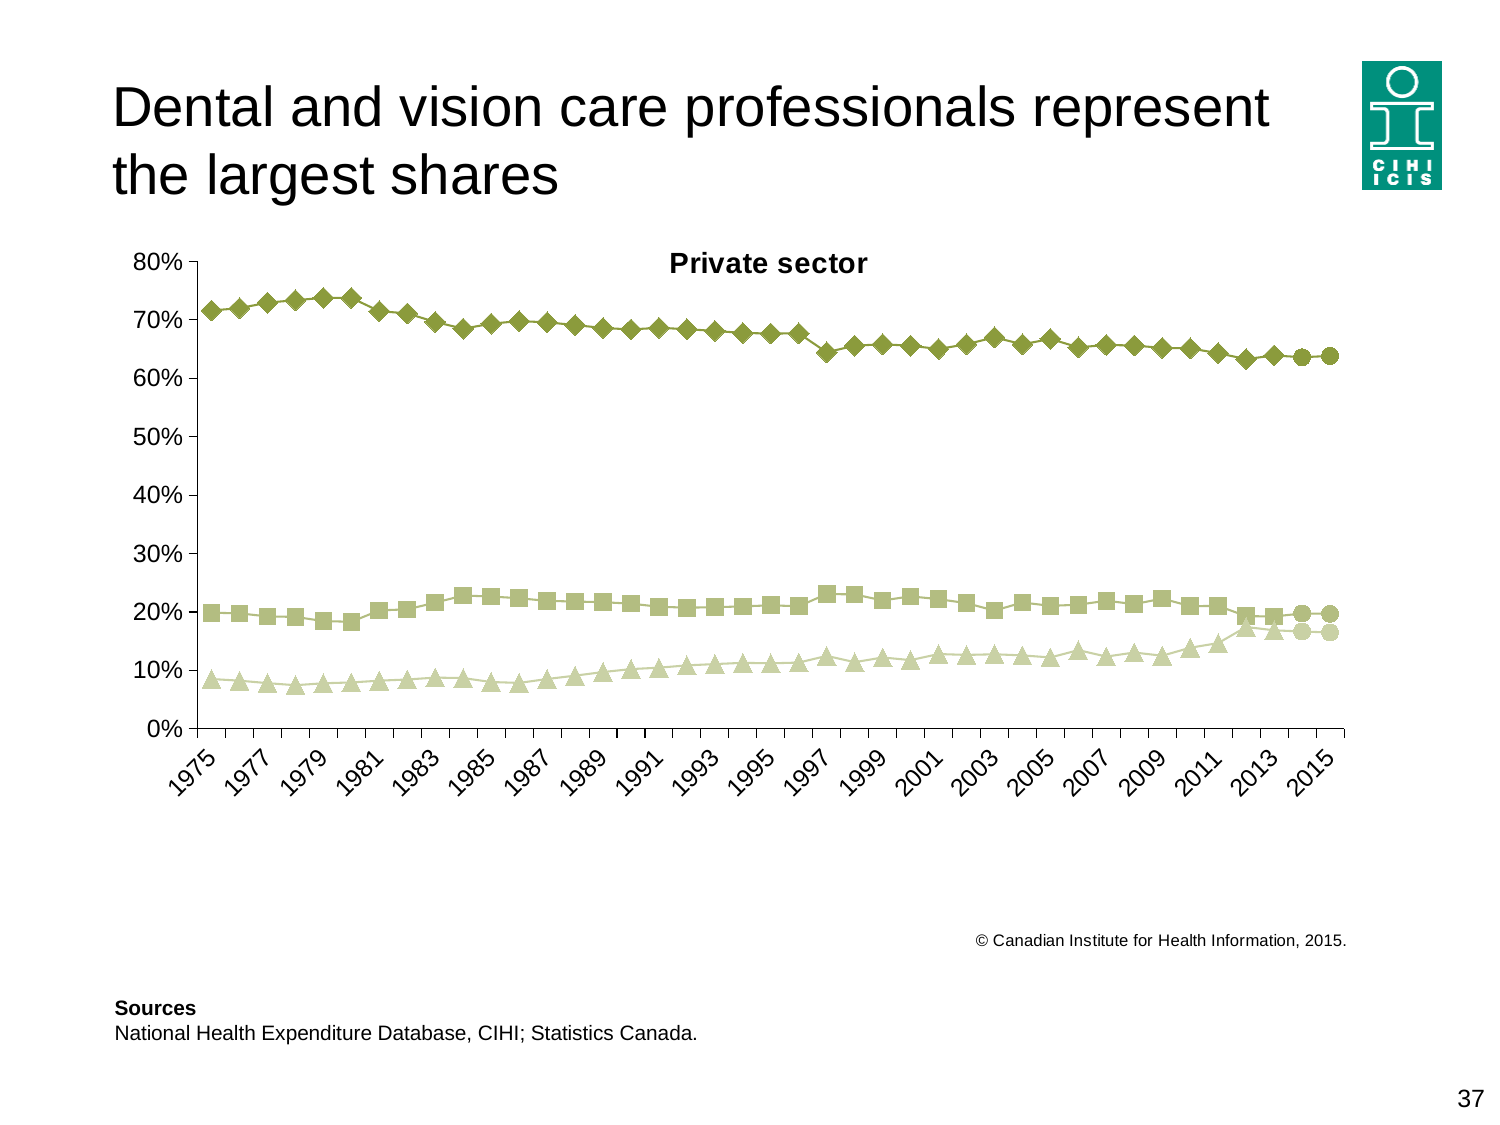

# Dental and vision care professionals represent the largest shares

### Chart

| Category | Dental | Vision care | Other | Forecast |
|---|---|---|---|---|
| 1975 | 0.7158939569127427 | 0.19876334102407497 | 0.08534270206318222 | None |
| 1976 | 0.719902484509337 | 0.1976315403121892 | 0.0824659751784738 | None |
| 1977 | 0.7292797213120228 | 0.19246966784941907 | 0.0782506108385581 | None |
| 1978 | 0.733599072847584 | 0.1916461243868571 | 0.07475480276555892 | None |
| 1979 | 0.7374806698548555 | 0.1844219027545354 | 0.07809742739060906 | None |
| 1980 | 0.737362606279311 | 0.18321734854377245 | 0.07942004517691642 | None |
| 1981 | 0.7147715592579157 | 0.20271212512548037 | 0.08251631561660402 | None |
| 1982 | 0.7109350727486017 | 0.20454072661237496 | 0.08452420063902338 | None |
| 1983 | 0.6963213333256969 | 0.21592231377261634 | 0.08775635290168672 | None |
| 1984 | 0.684816504383721 | 0.22822002358846816 | 0.08696347202781085 | None |
| 1985 | 0.6933617411892699 | 0.22642776837686585 | 0.08021049043386427 | None |
| 1986 | 0.6977831548837766 | 0.22354529163774603 | 0.07867155347847732 | None |
| 1987 | 0.6956664877022503 | 0.21896846354066385 | 0.08536504875708588 | None |
| 1988 | 0.6910338542786448 | 0.21786226329763014 | 0.09110388242372497 | None |
| 1989 | 0.685939047984675 | 0.21677008024466551 | 0.0972908717706594 | None |
| 1990 | 0.6835262947103705 | 0.21420786091554728 | 0.10226584437408226 | None |
| 1991 | 0.6862834666532859 | 0.20901275862773558 | 0.1047037747189787 | None |
| 1992 | 0.6839582622027272 | 0.20735898628785426 | 0.1086827515094187 | None |
| 1993 | 0.6809668215403191 | 0.20818548556347036 | 0.11084769289621048 | None |
| 1994 | 0.6774574751469394 | 0.20955508808166348 | 0.11298743677139704 | None |
| 1995 | 0.676461861784048 | 0.2113880152652787 | 0.11215012295067339 | None |
| 1996 | 0.6767769318480773 | 0.20978601373453795 | 0.11343705441738469 | None |
| 1997 | 0.6443844764925899 | 0.23073494722513654 | 0.12488057628227373 | None |
| 1998 | 0.6557936481781655 | 0.23011358013580385 | 0.11409277168603049 | None |
| 1999 | 0.6580996635657644 | 0.2197462691614294 | 0.12215406727280614 | None |
| 2000 | 0.6556229146124883 | 0.22674699749239244 | 0.11763008789511935 | None |
| 2001 | 0.6499889064013912 | 0.2219206222868441 | 0.1280904713117648 | None |
| 2002 | 0.6582113706136798 | 0.21519554534631266 | 0.1265930840400075 | None |
| 2003 | 0.6699672224291943 | 0.2023366888967837 | 0.12769608867402207 | None |
| 2004 | 0.6579948073441784 | 0.21630055611188137 | 0.12570463654394032 | None |
| 2005 | 0.6672779519194341 | 0.21054219562193577 | 0.12217985245863014 | None |
| 2006 | 0.65279899596202 | 0.21244977083744138 | 0.1347512332005386 | None |
| 2007 | 0.6570268259313613 | 0.21925453238192089 | 0.1237186416867178 | None |
| 2008 | 0.6559724746143789 | 0.2132903421076651 | 0.13073718327795603 | None |
| 2009 | 0.6518992889847323 | 0.22297267709017385 | 0.12512803392509383 | None |
| 2010 | 0.6511070534484692 | 0.2099764519002607 | 0.13891649465126998 | None |
| 2011 | 0.6428555062330378 | 0.21036074744605854 | 0.1467837463209036 | None |
| 2012 | 0.6327278353585278 | 0.19290629346406452 | 0.17436587117740776 | None |
| 2013 | 0.6390019669242589 | 0.19228817431423895 | 0.16870985876150216 | None |
| 2014 | 0.6359322817325794 | 0.19748346448203105 | 0.1665842537853896 | None |
| 2015 | 0.6382046870597133 | 0.19689403041902068 | 0.16490128252126598 | None |
Sources
National Health Expenditure Database, CIHI; Statistics Canada.
37